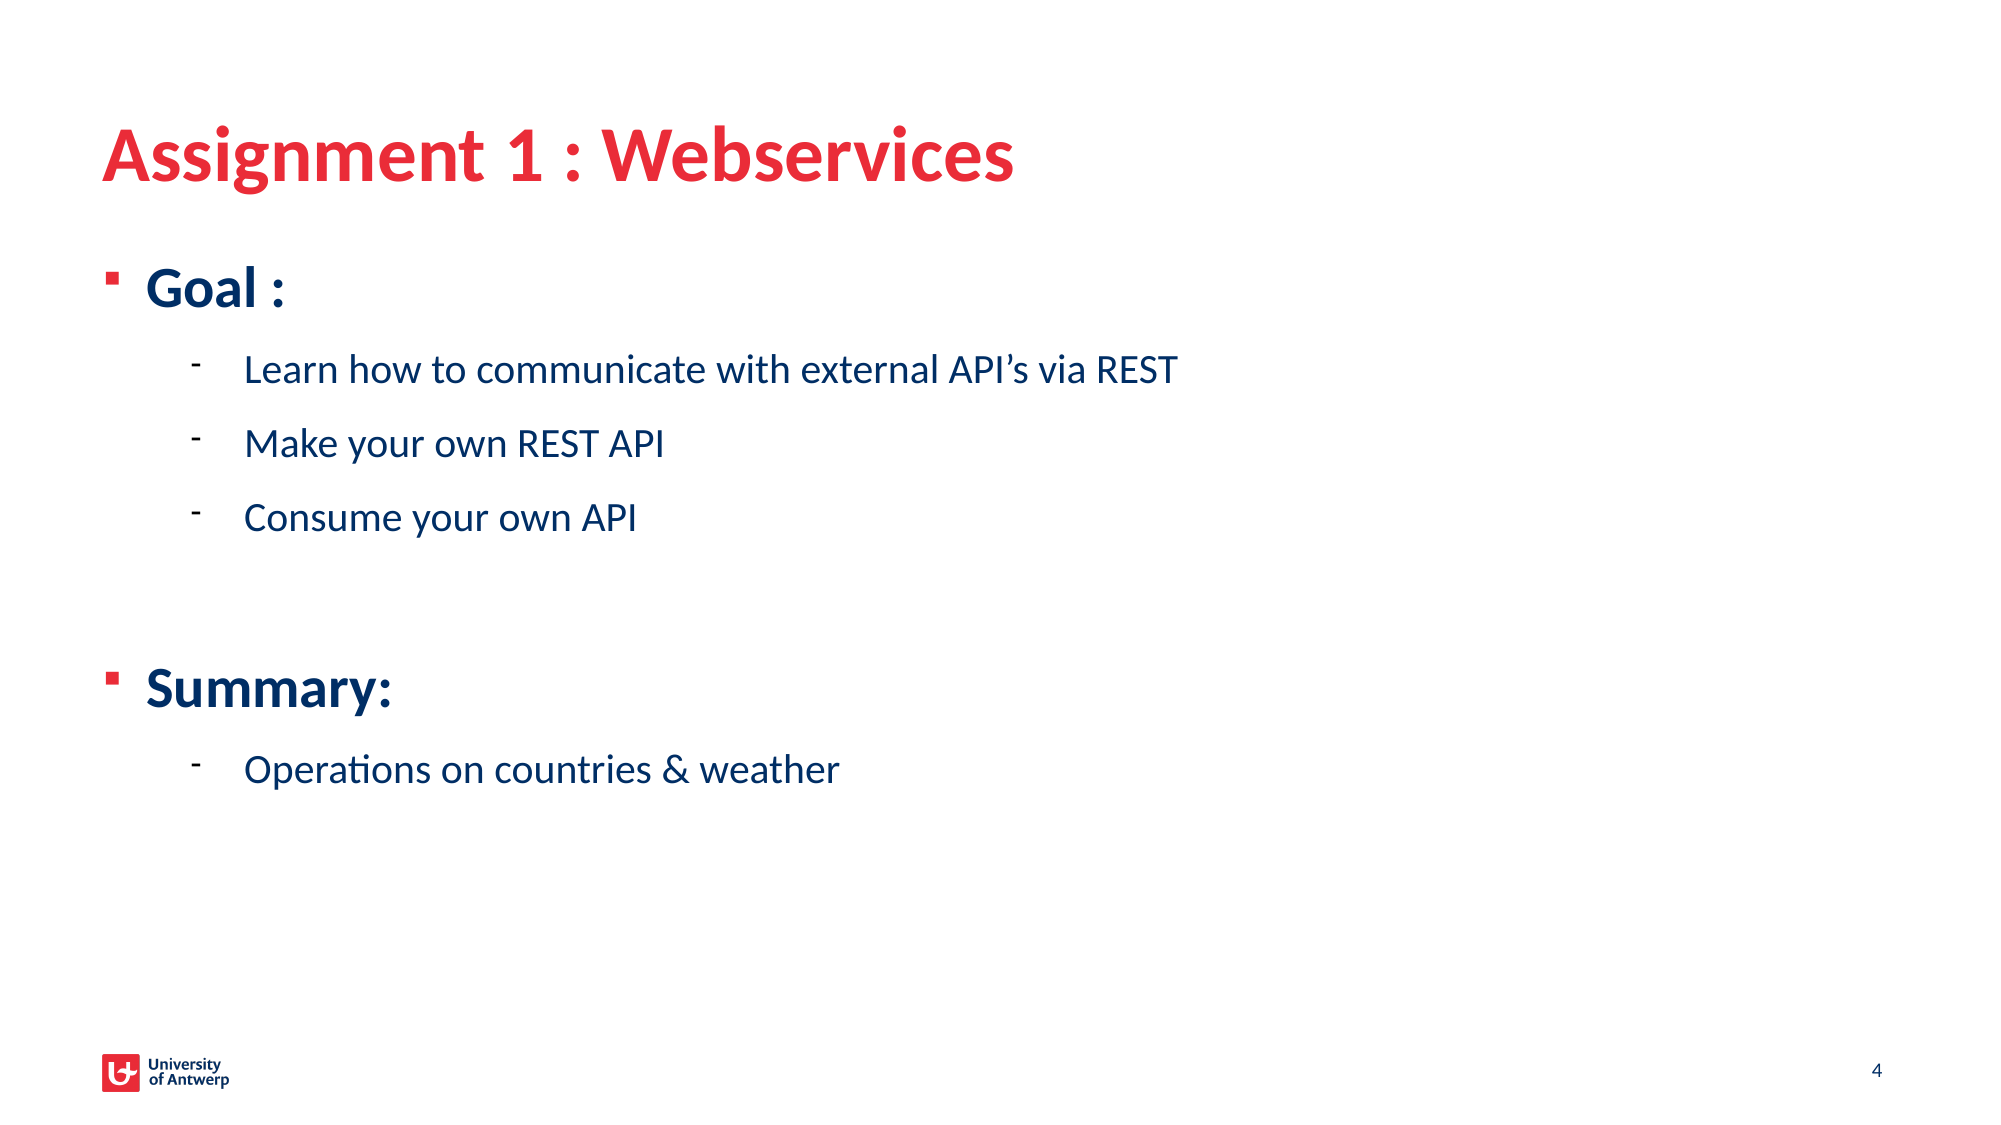

# Assignment 1 : Webservices
Goal :
Learn how to communicate with external API’s via REST
Make your own REST API
Consume your own API

Summary:
Operations on countries & weather
4